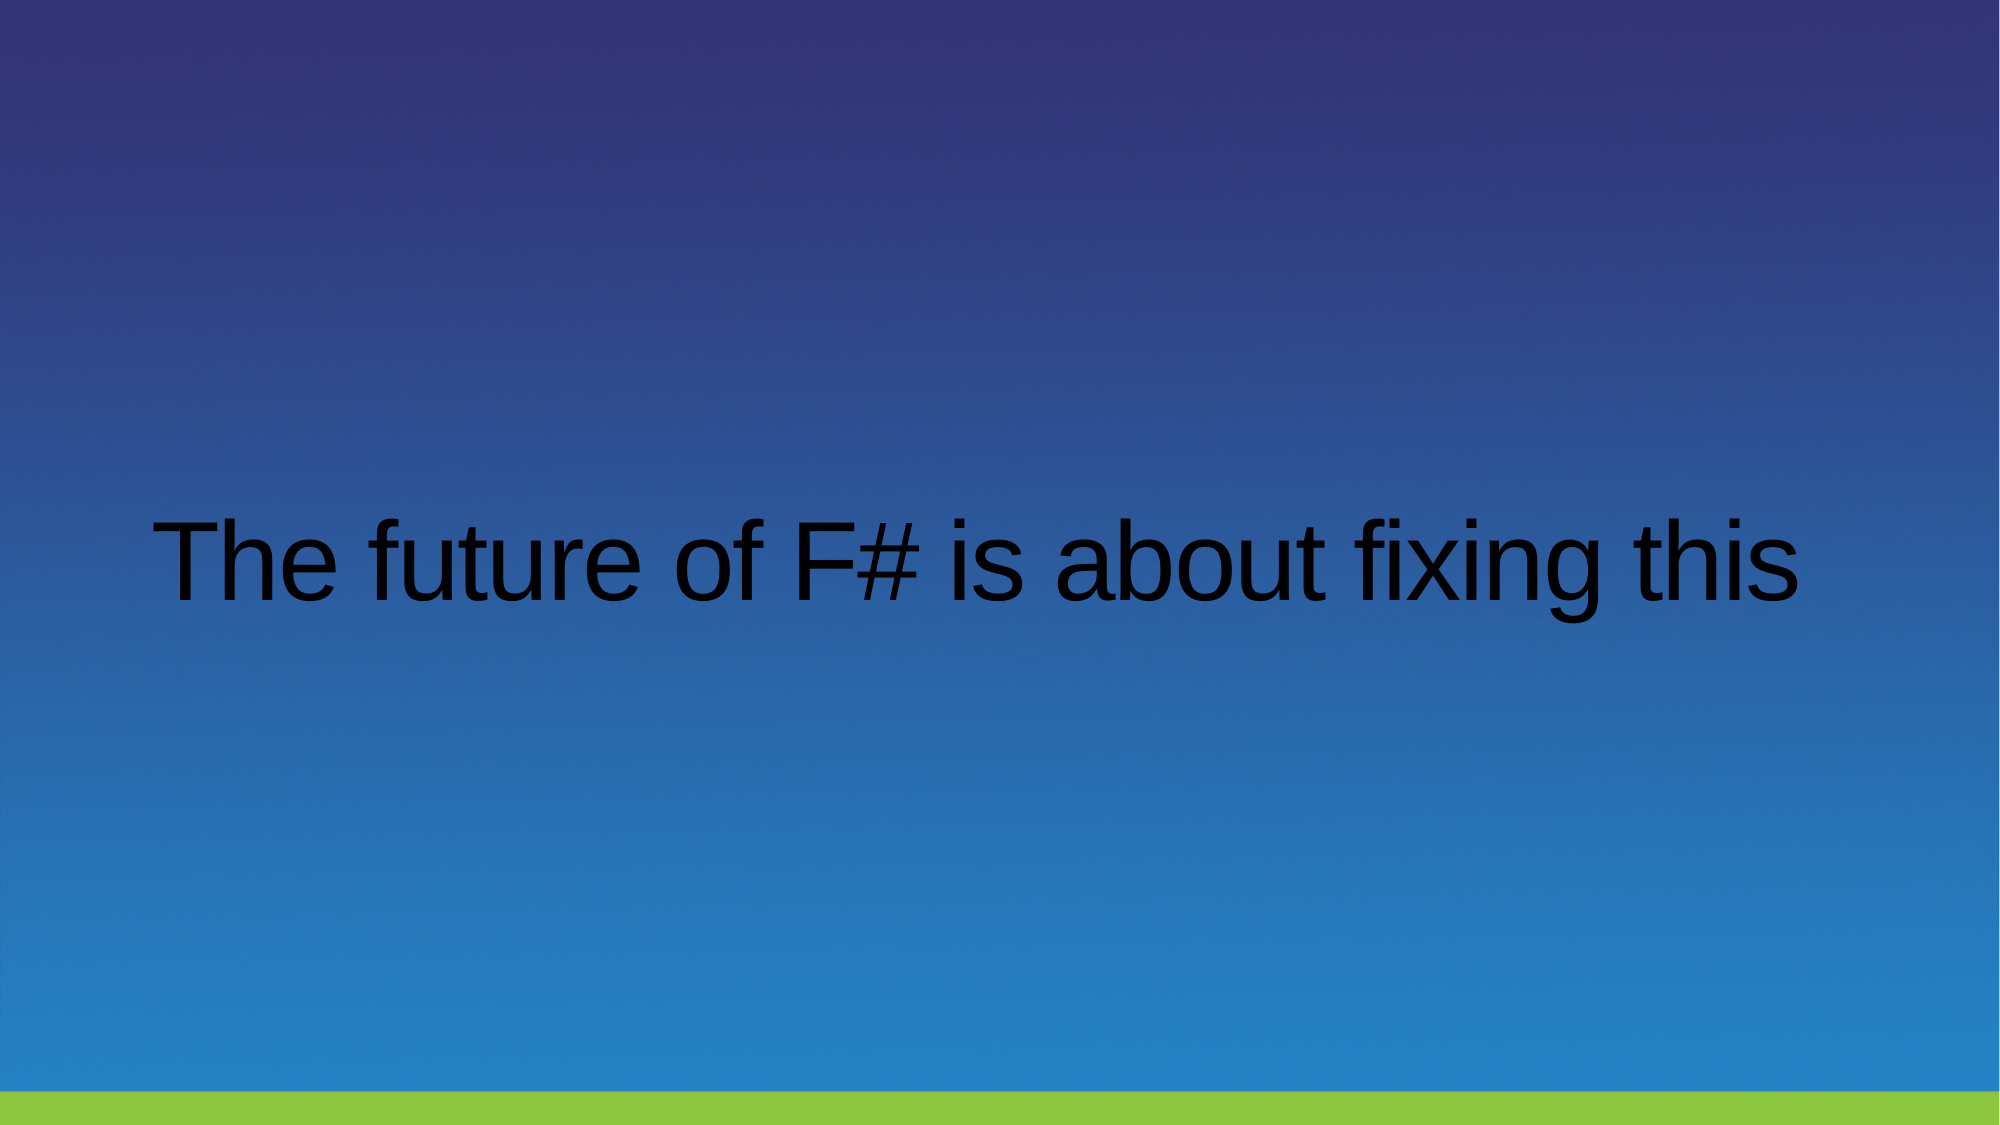

# The future of F# is about fixing this